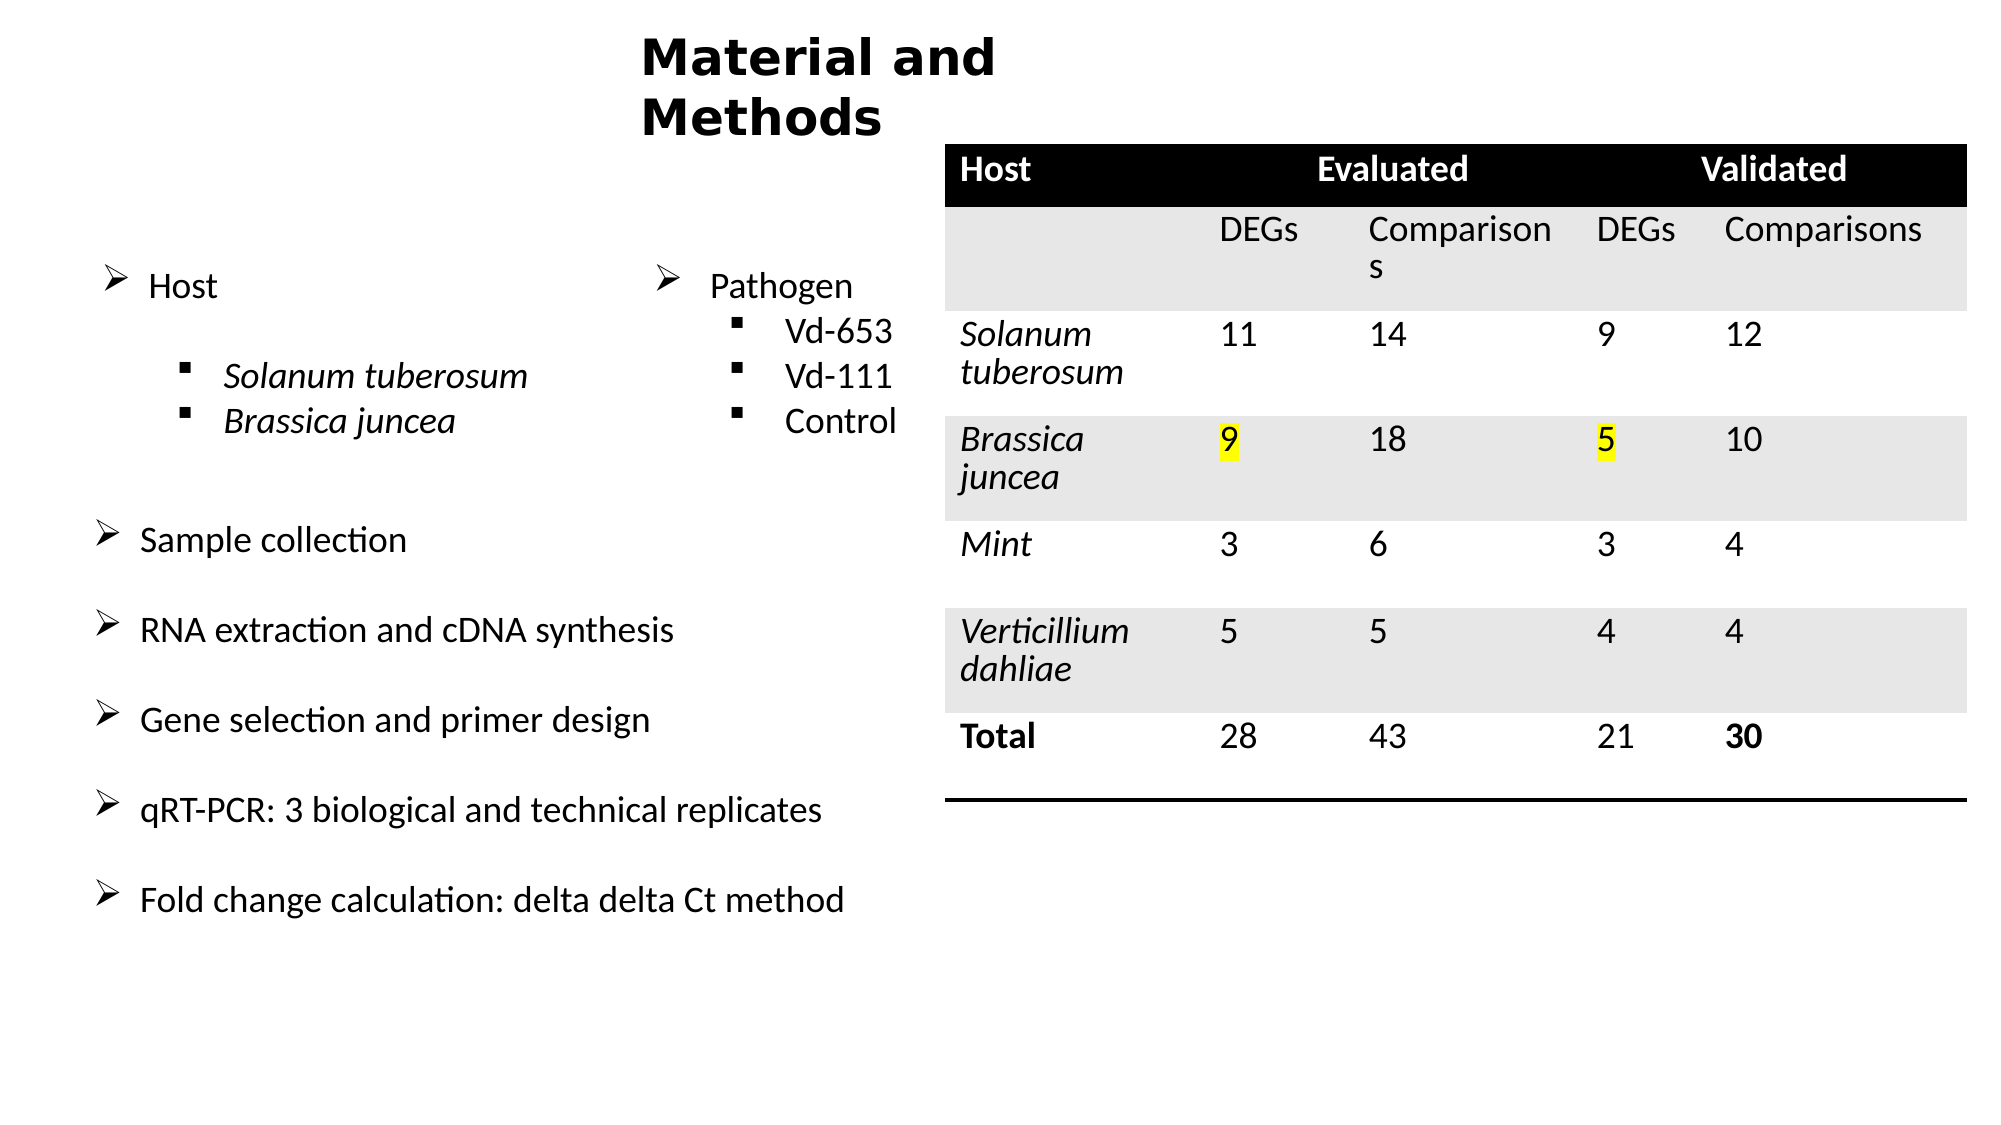

Material and Methods
| Host | Evaluated |  | Validated |  |
| --- | --- | --- | --- | --- |
|  | DEGs | Comparisons | DEGs | Comparisons |
| Solanum tuberosum | 11 | 14 | 9 | 12 |
| Brassica juncea | 9 | 18 | 5 | 10 |
| Mint | 3 | 6 | 3 | 4 |
| Verticillium dahliae | 5 | 5 | 4 | 4 |
| Total | 28 | 43 | 21 | 30 |
Host
Solanum tuberosum
Brassica juncea
Pathogen
Vd-653
Vd-111
Control
Sample collection

RNA extraction and cDNA synthesis

Gene selection and primer design

qRT-PCR: 3 biological and technical replicates

Fold change calculation: delta delta Ct method